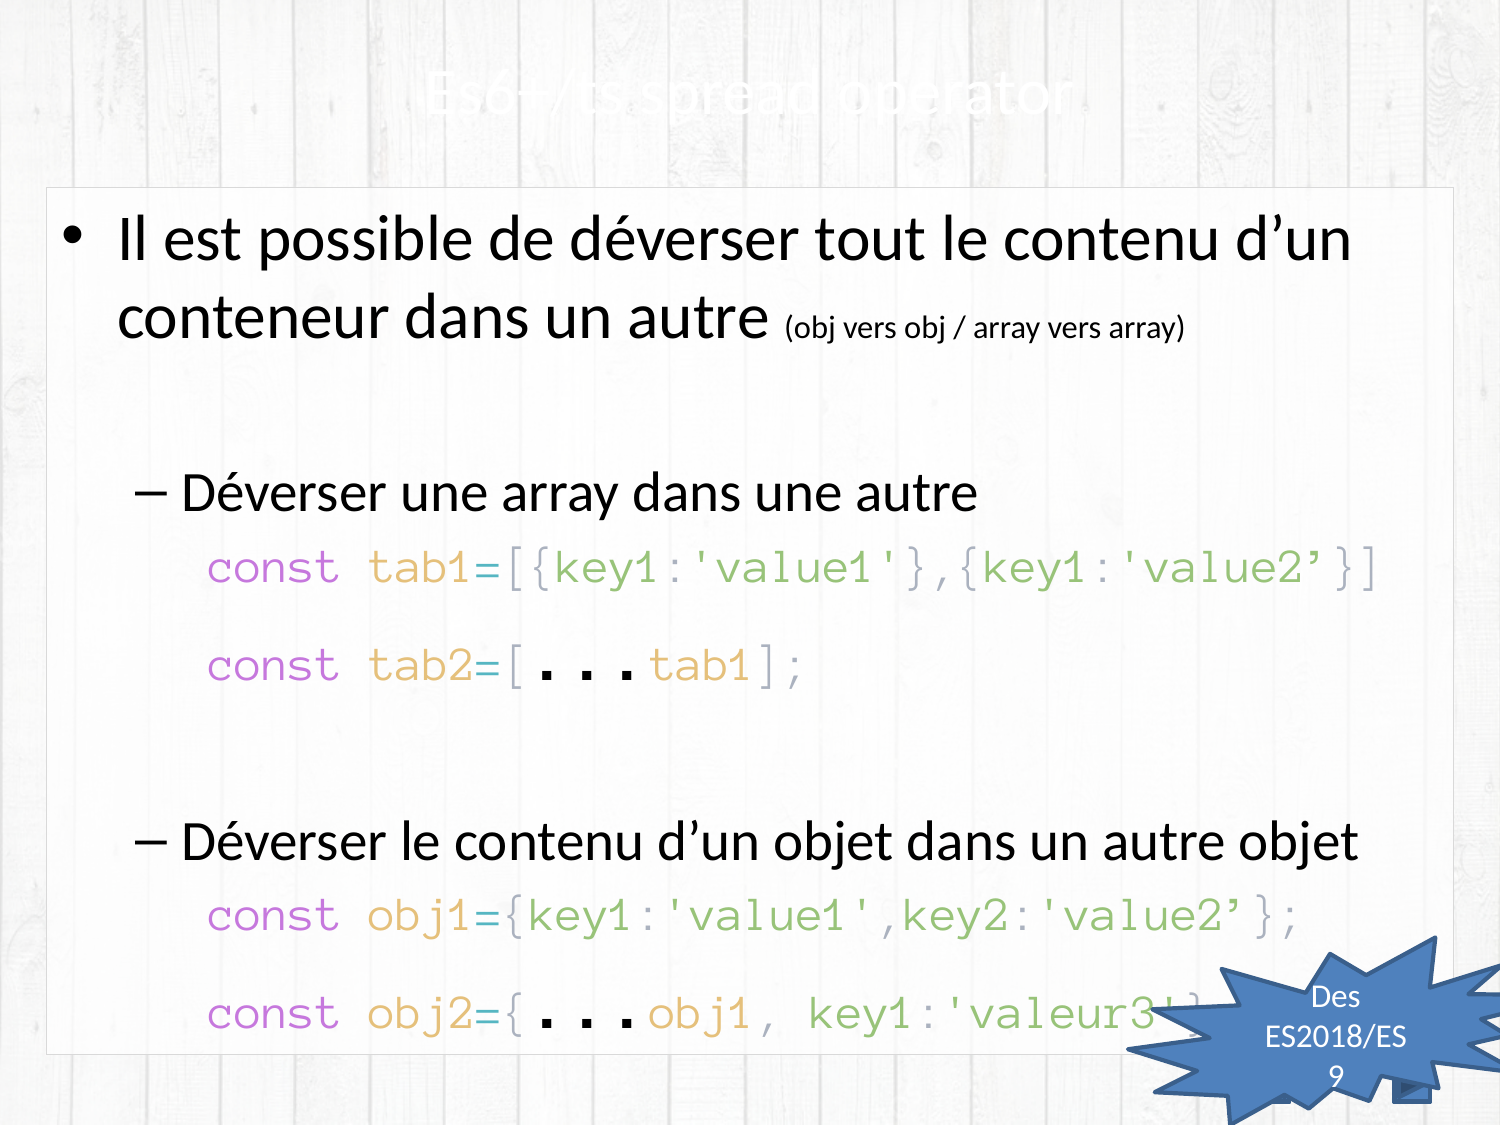

# Es6+/ts spread operator
Il est possible de déverser tout le contenu d’un conteneur dans un autre (obj vers obj / array vers array)

Déverser une array dans une autre
	const tab1=[{key1:'value1'},{key1:'value2’}]
	const tab2=[...tab1];

Déverser le contenu d’un objet dans un autre objet
	const obj1={key1:'value1',key2:'value2’};
	const obj2={...obj1, key1:'valeur3'};

Des ES2018/ES
9